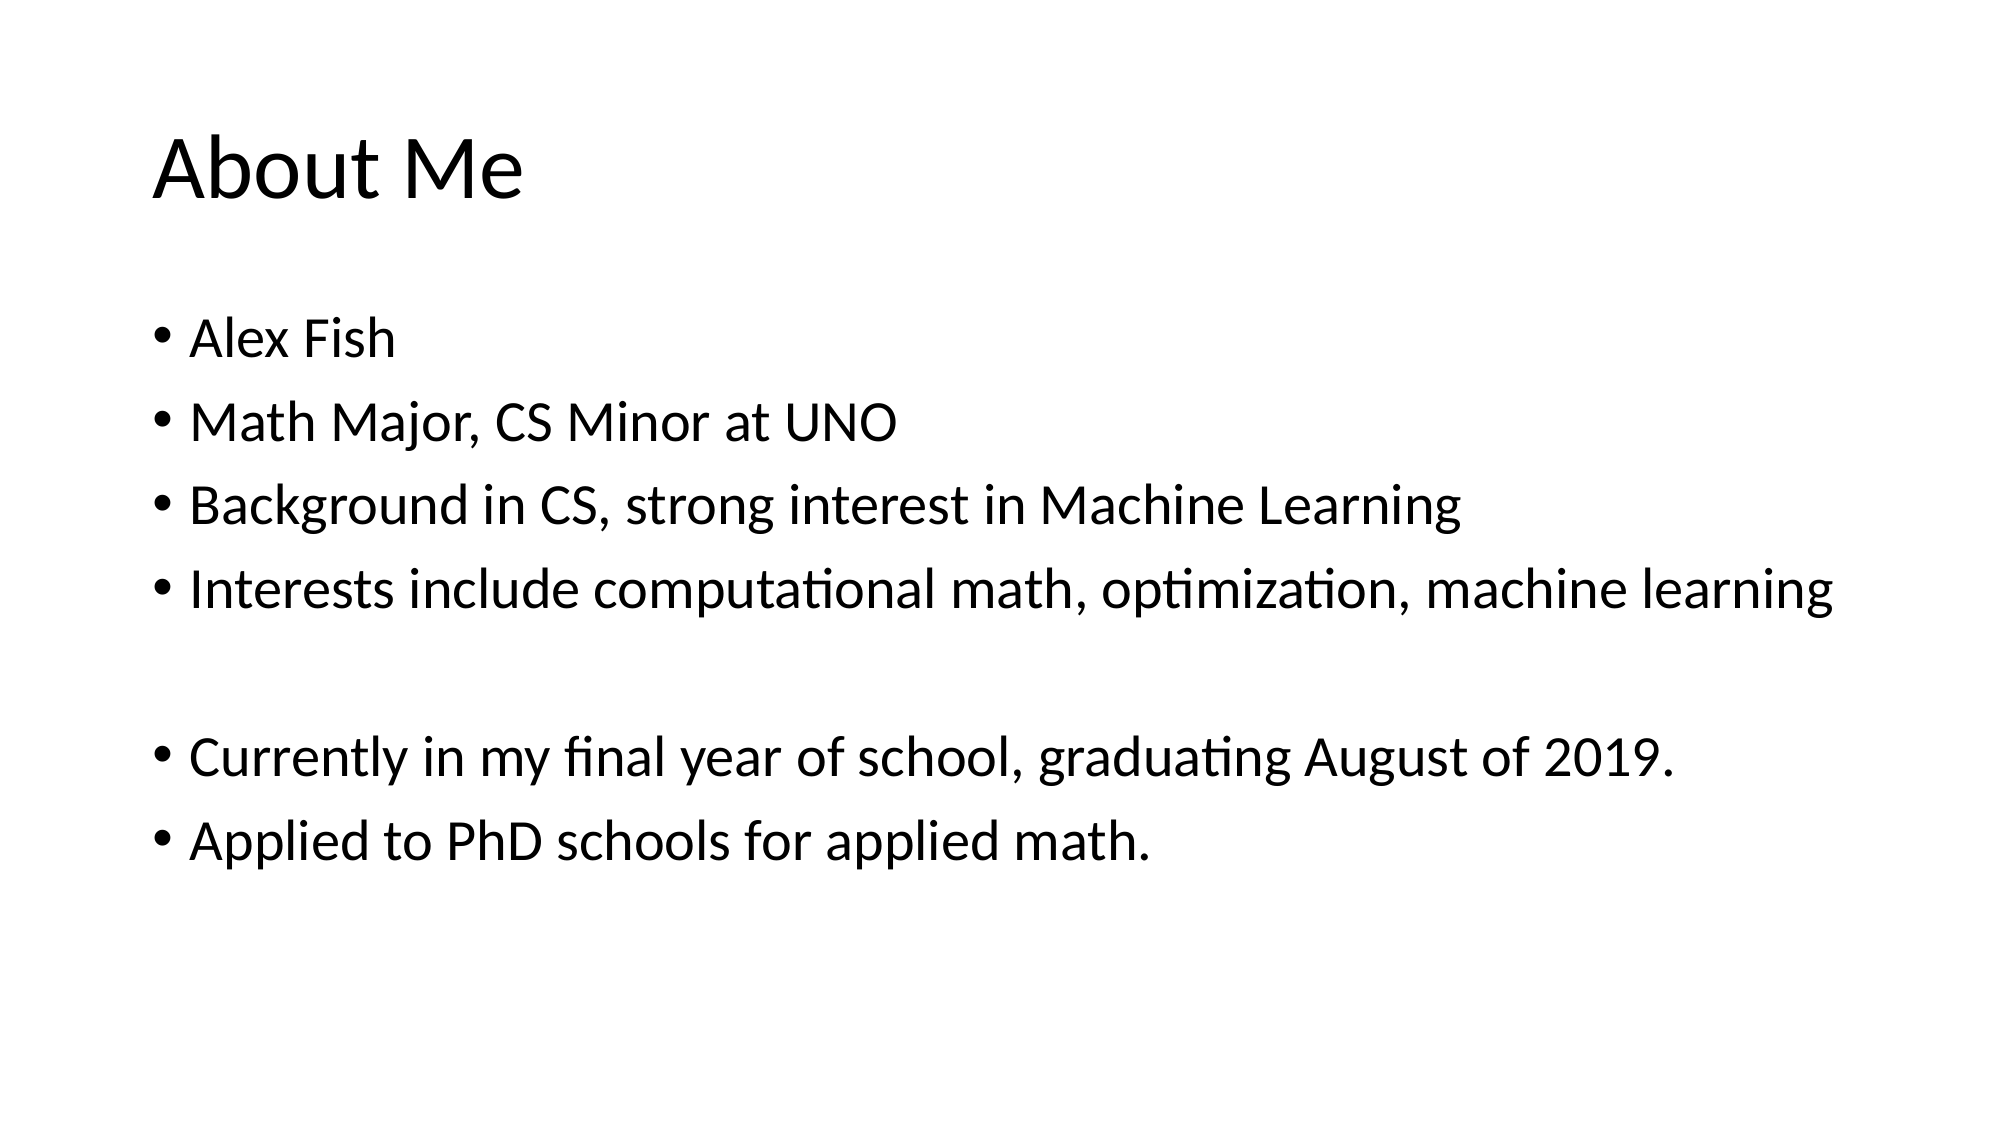

# About Me
Alex Fish
Math Major, CS Minor at UNO
Background in CS, strong interest in Machine Learning
Interests include computational math, optimization, machine learning

Currently in my final year of school, graduating August of 2019.
Applied to PhD schools for applied math.